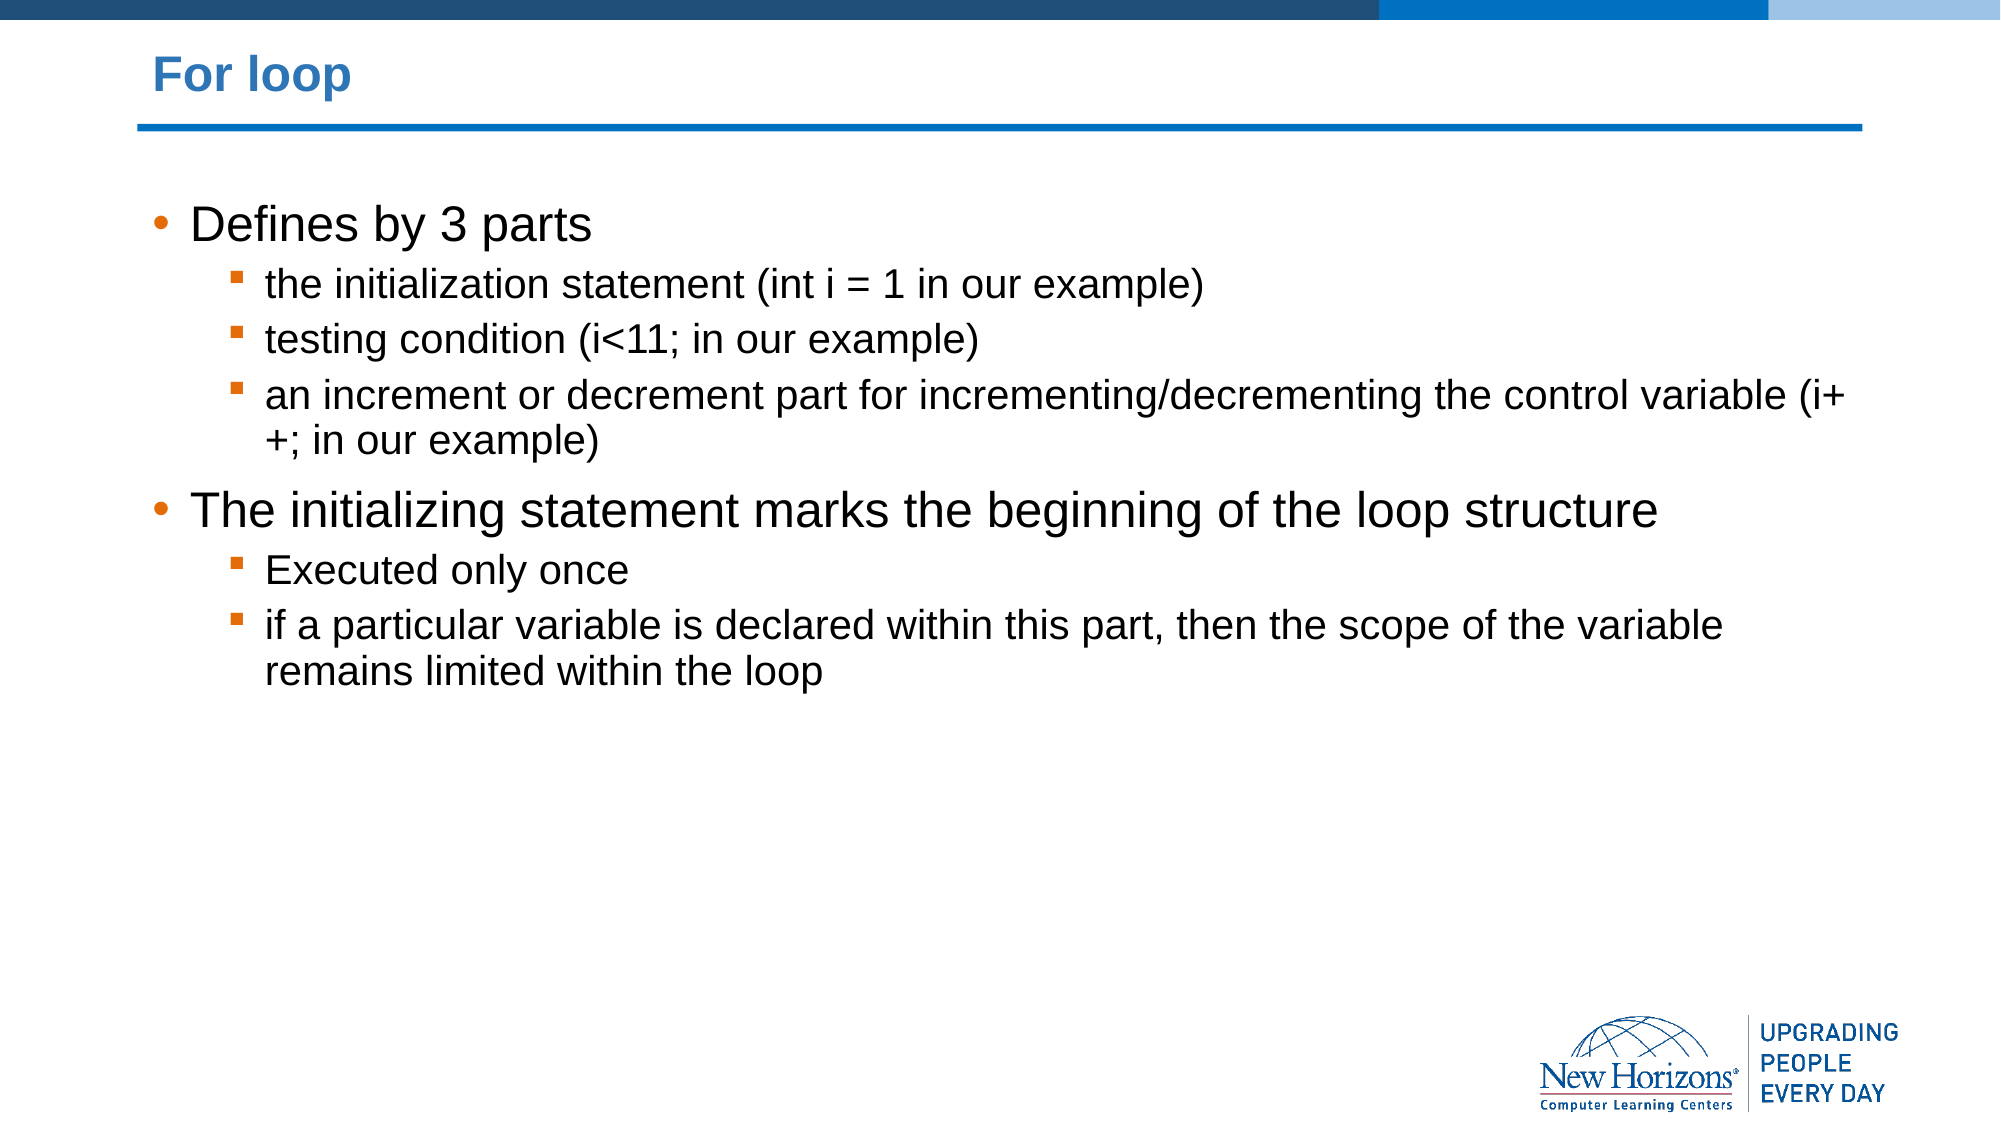

# For loop
Defines by 3 parts
the initialization statement (int i = 1 in our example)
testing condition (i<11; in our example)
an increment or decrement part for incrementing/decrementing the control variable (i++; in our example)
The initializing statement marks the beginning of the loop structure
Executed only once
if a particular variable is declared within this part, then the scope of the variable remains limited within the loop